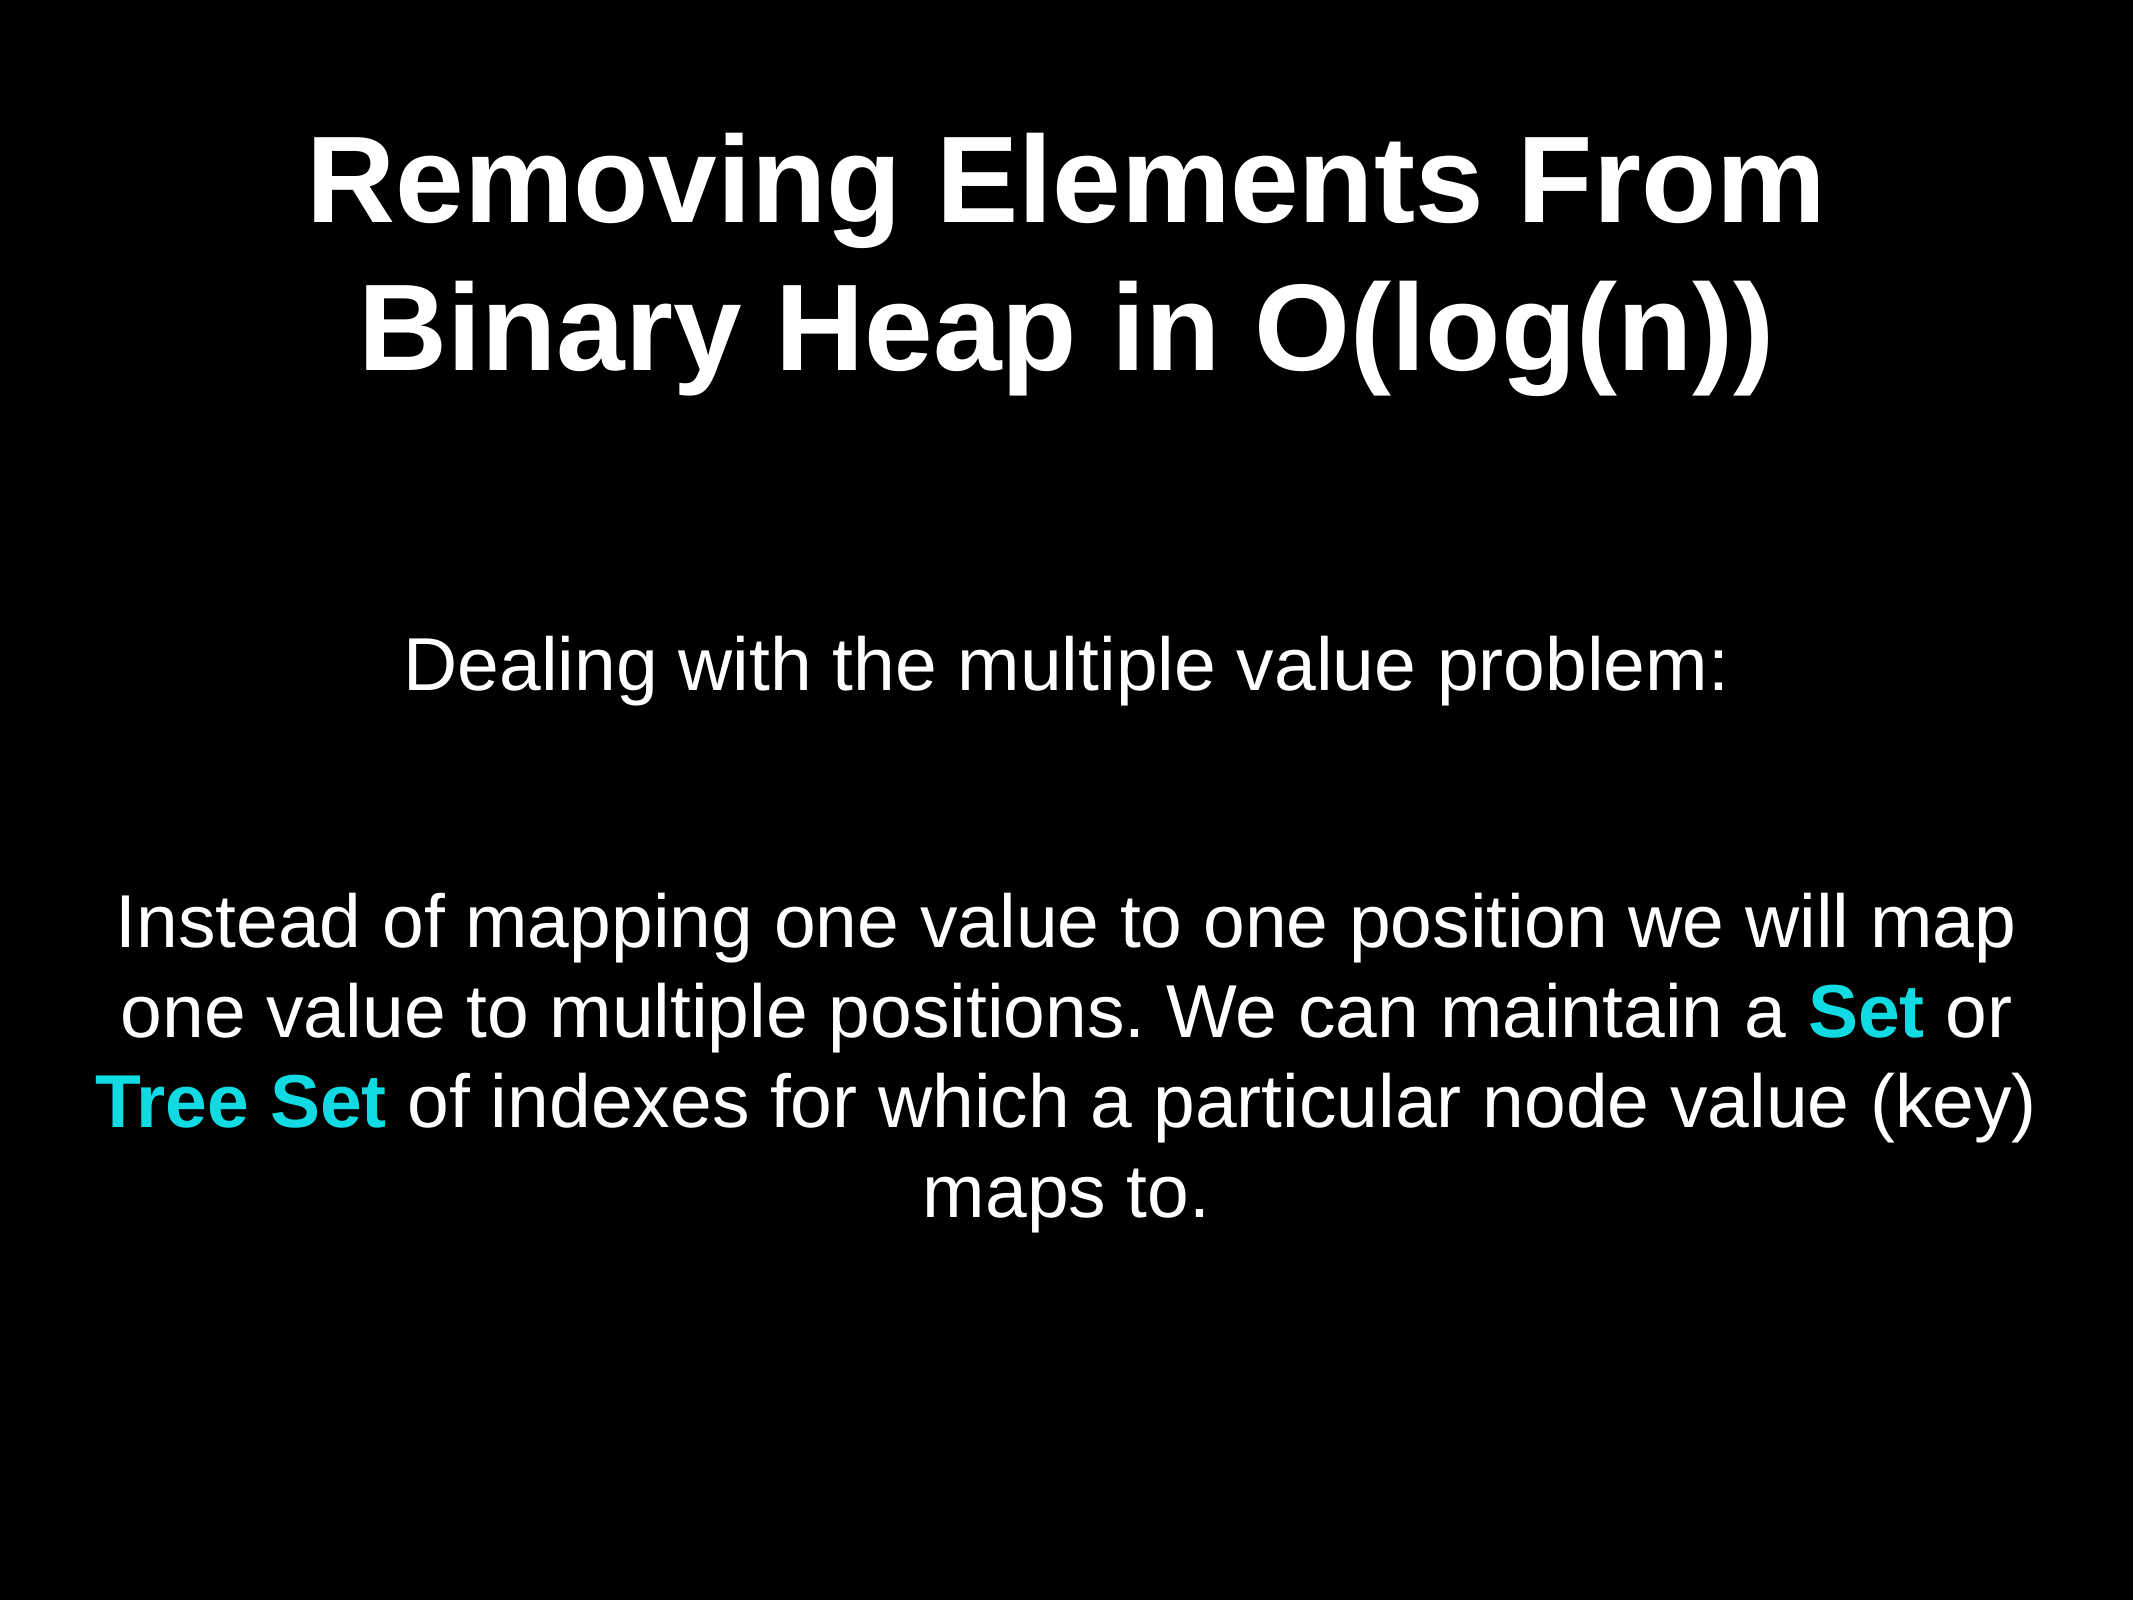

# Removing Elements From Binary Heap in O(log(n))
Dealing with the multiple value problem:
Instead of mapping one value to one position we will map one value to multiple positions. We can maintain a Set or Tree Set of indexes for which a particular node value (key) maps to.